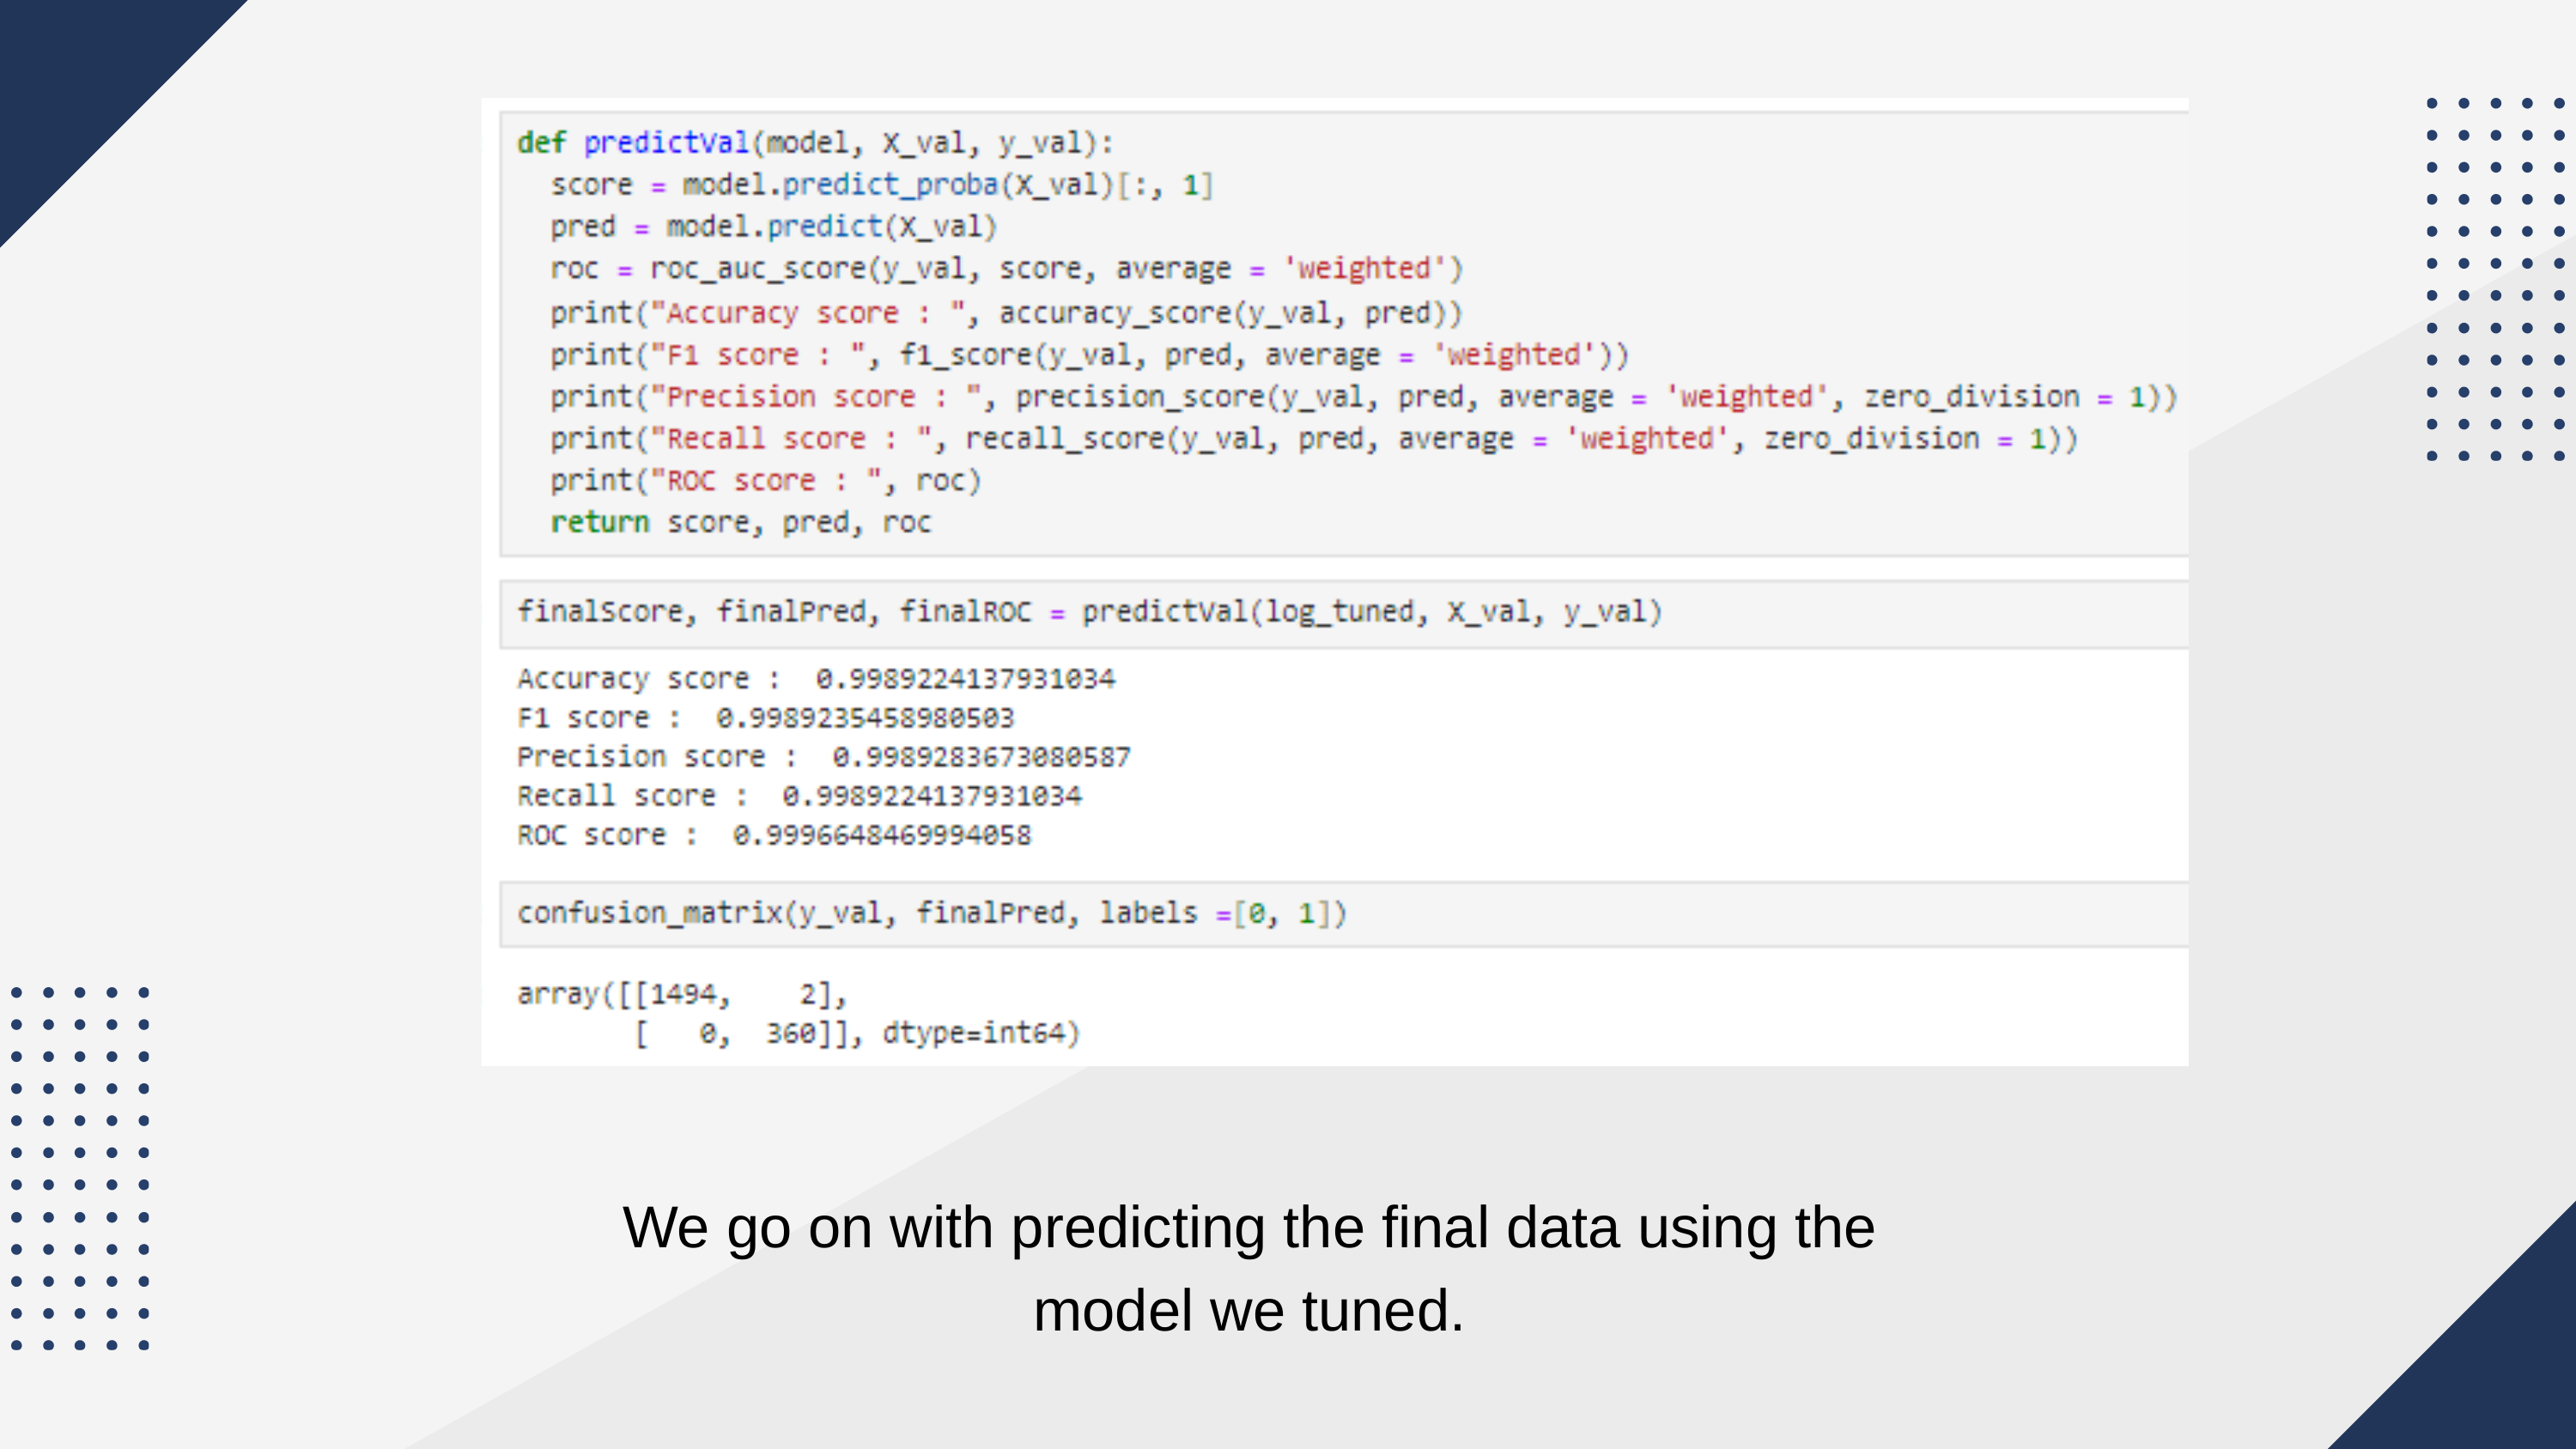

We go on with predicting the final data using the model we tuned.